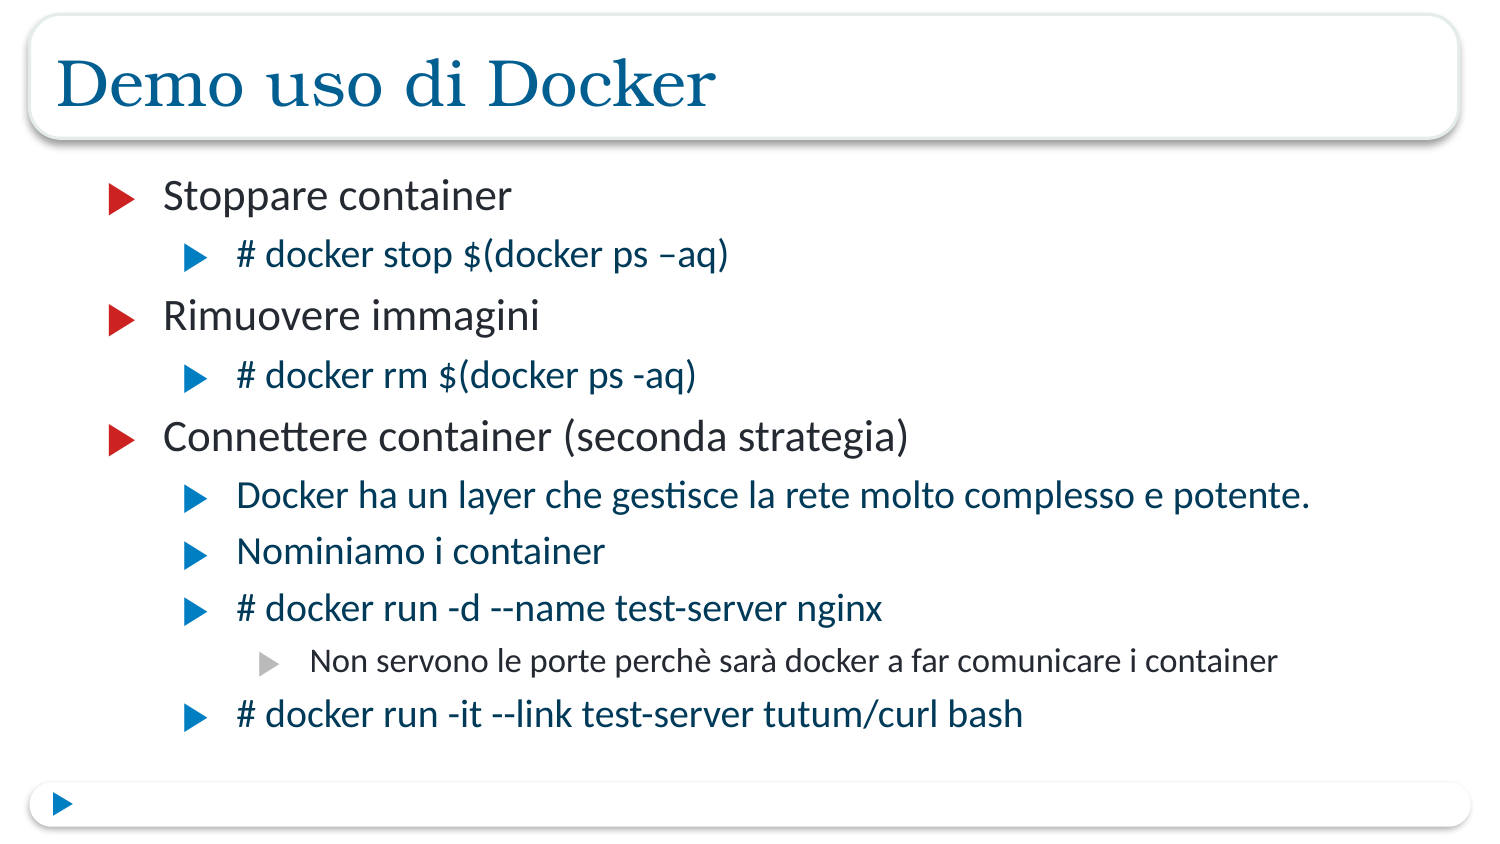

# Demo uso di Docker
Stoppare container
# docker stop $(docker ps –aq)
Rimuovere immagini
# docker rm $(docker ps -aq)
Connettere container (seconda strategia)
Docker ha un layer che gestisce la rete molto complesso e potente.
Nominiamo i container
# docker run -d --name test-server nginx
Non servono le porte perchè sarà docker a far comunicare i container
# docker run -it --link test-server tutum/curl bash